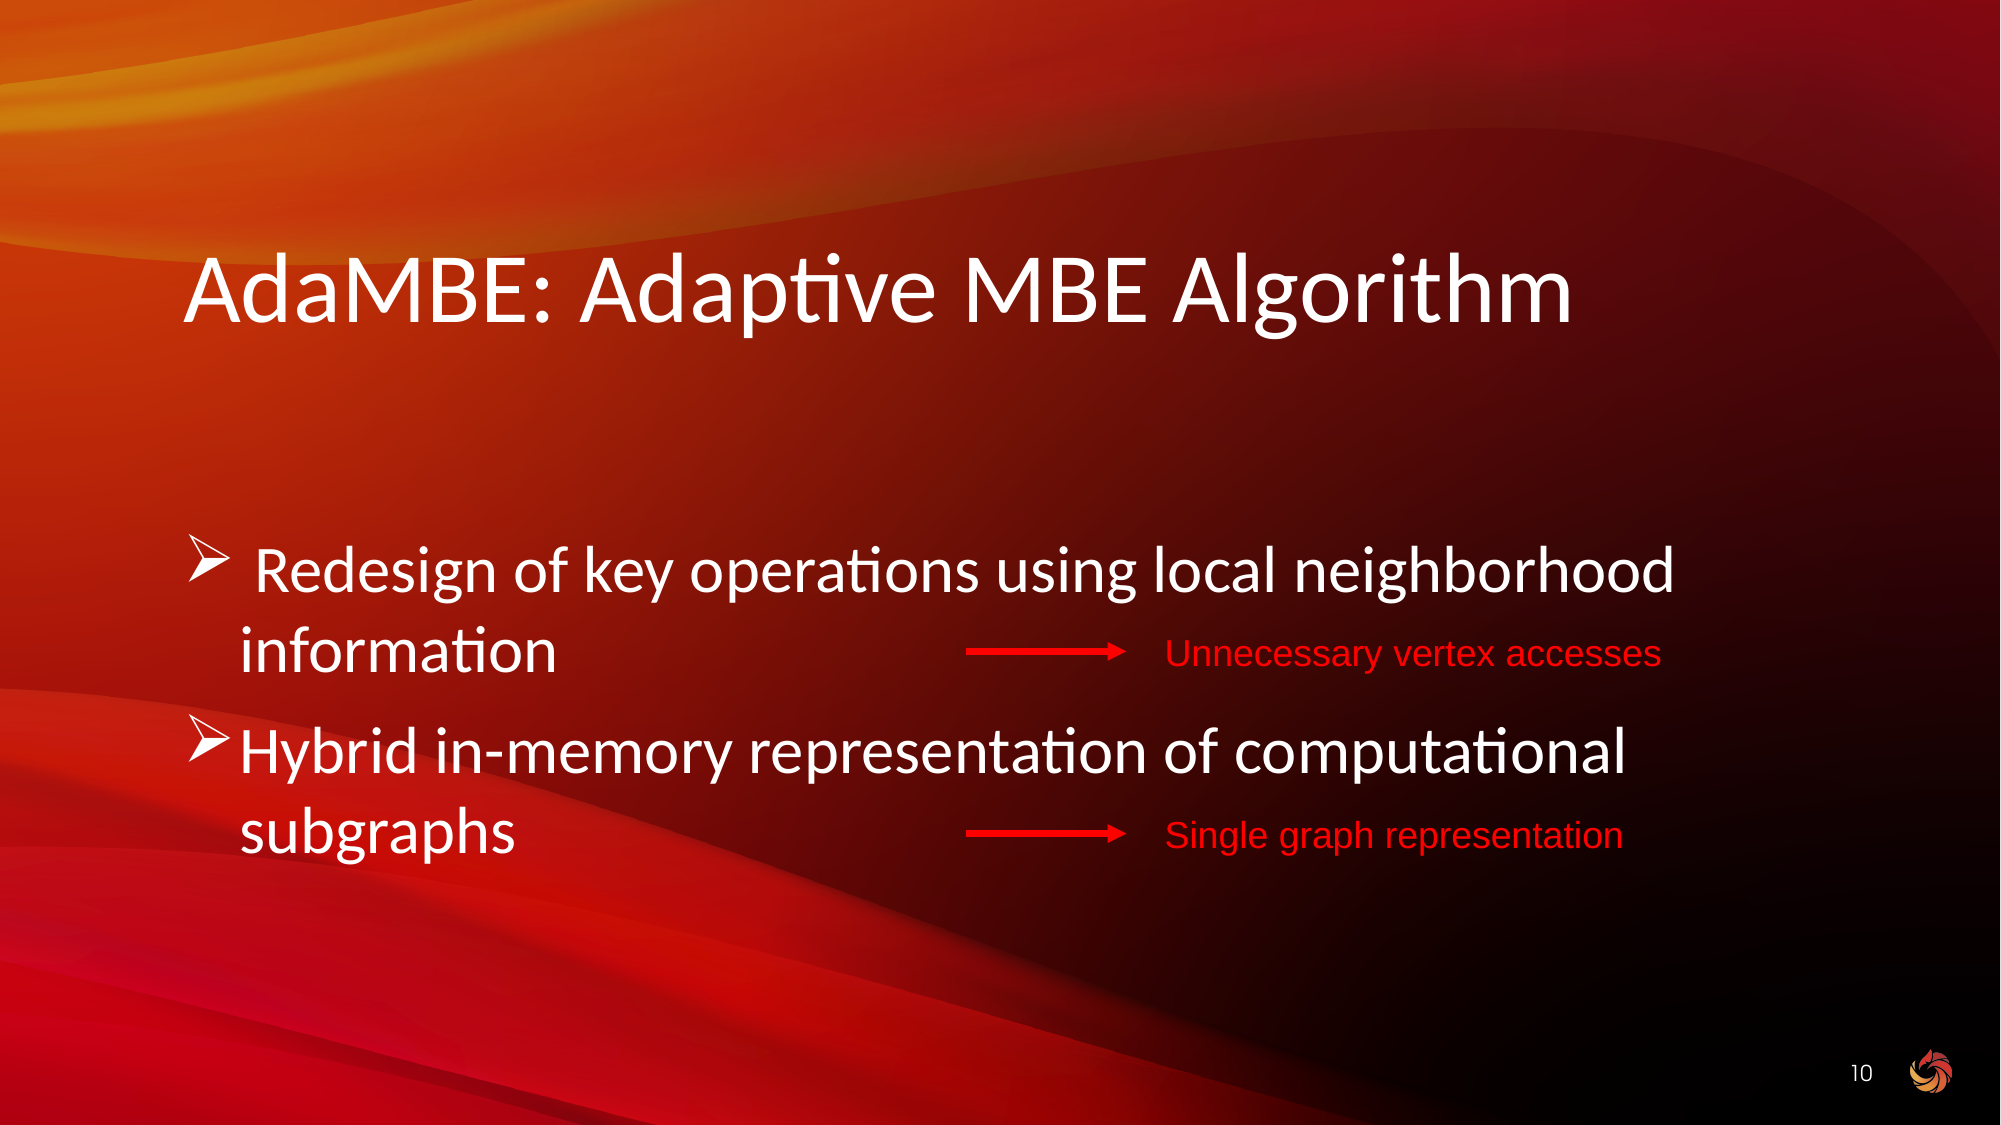

# AdaMBE: Adaptive MBE Algorithm
 Redesign of key operations using local neighborhood information
Hybrid in-memory representation of computational subgraphs
Unnecessary vertex accesses
Single graph representation